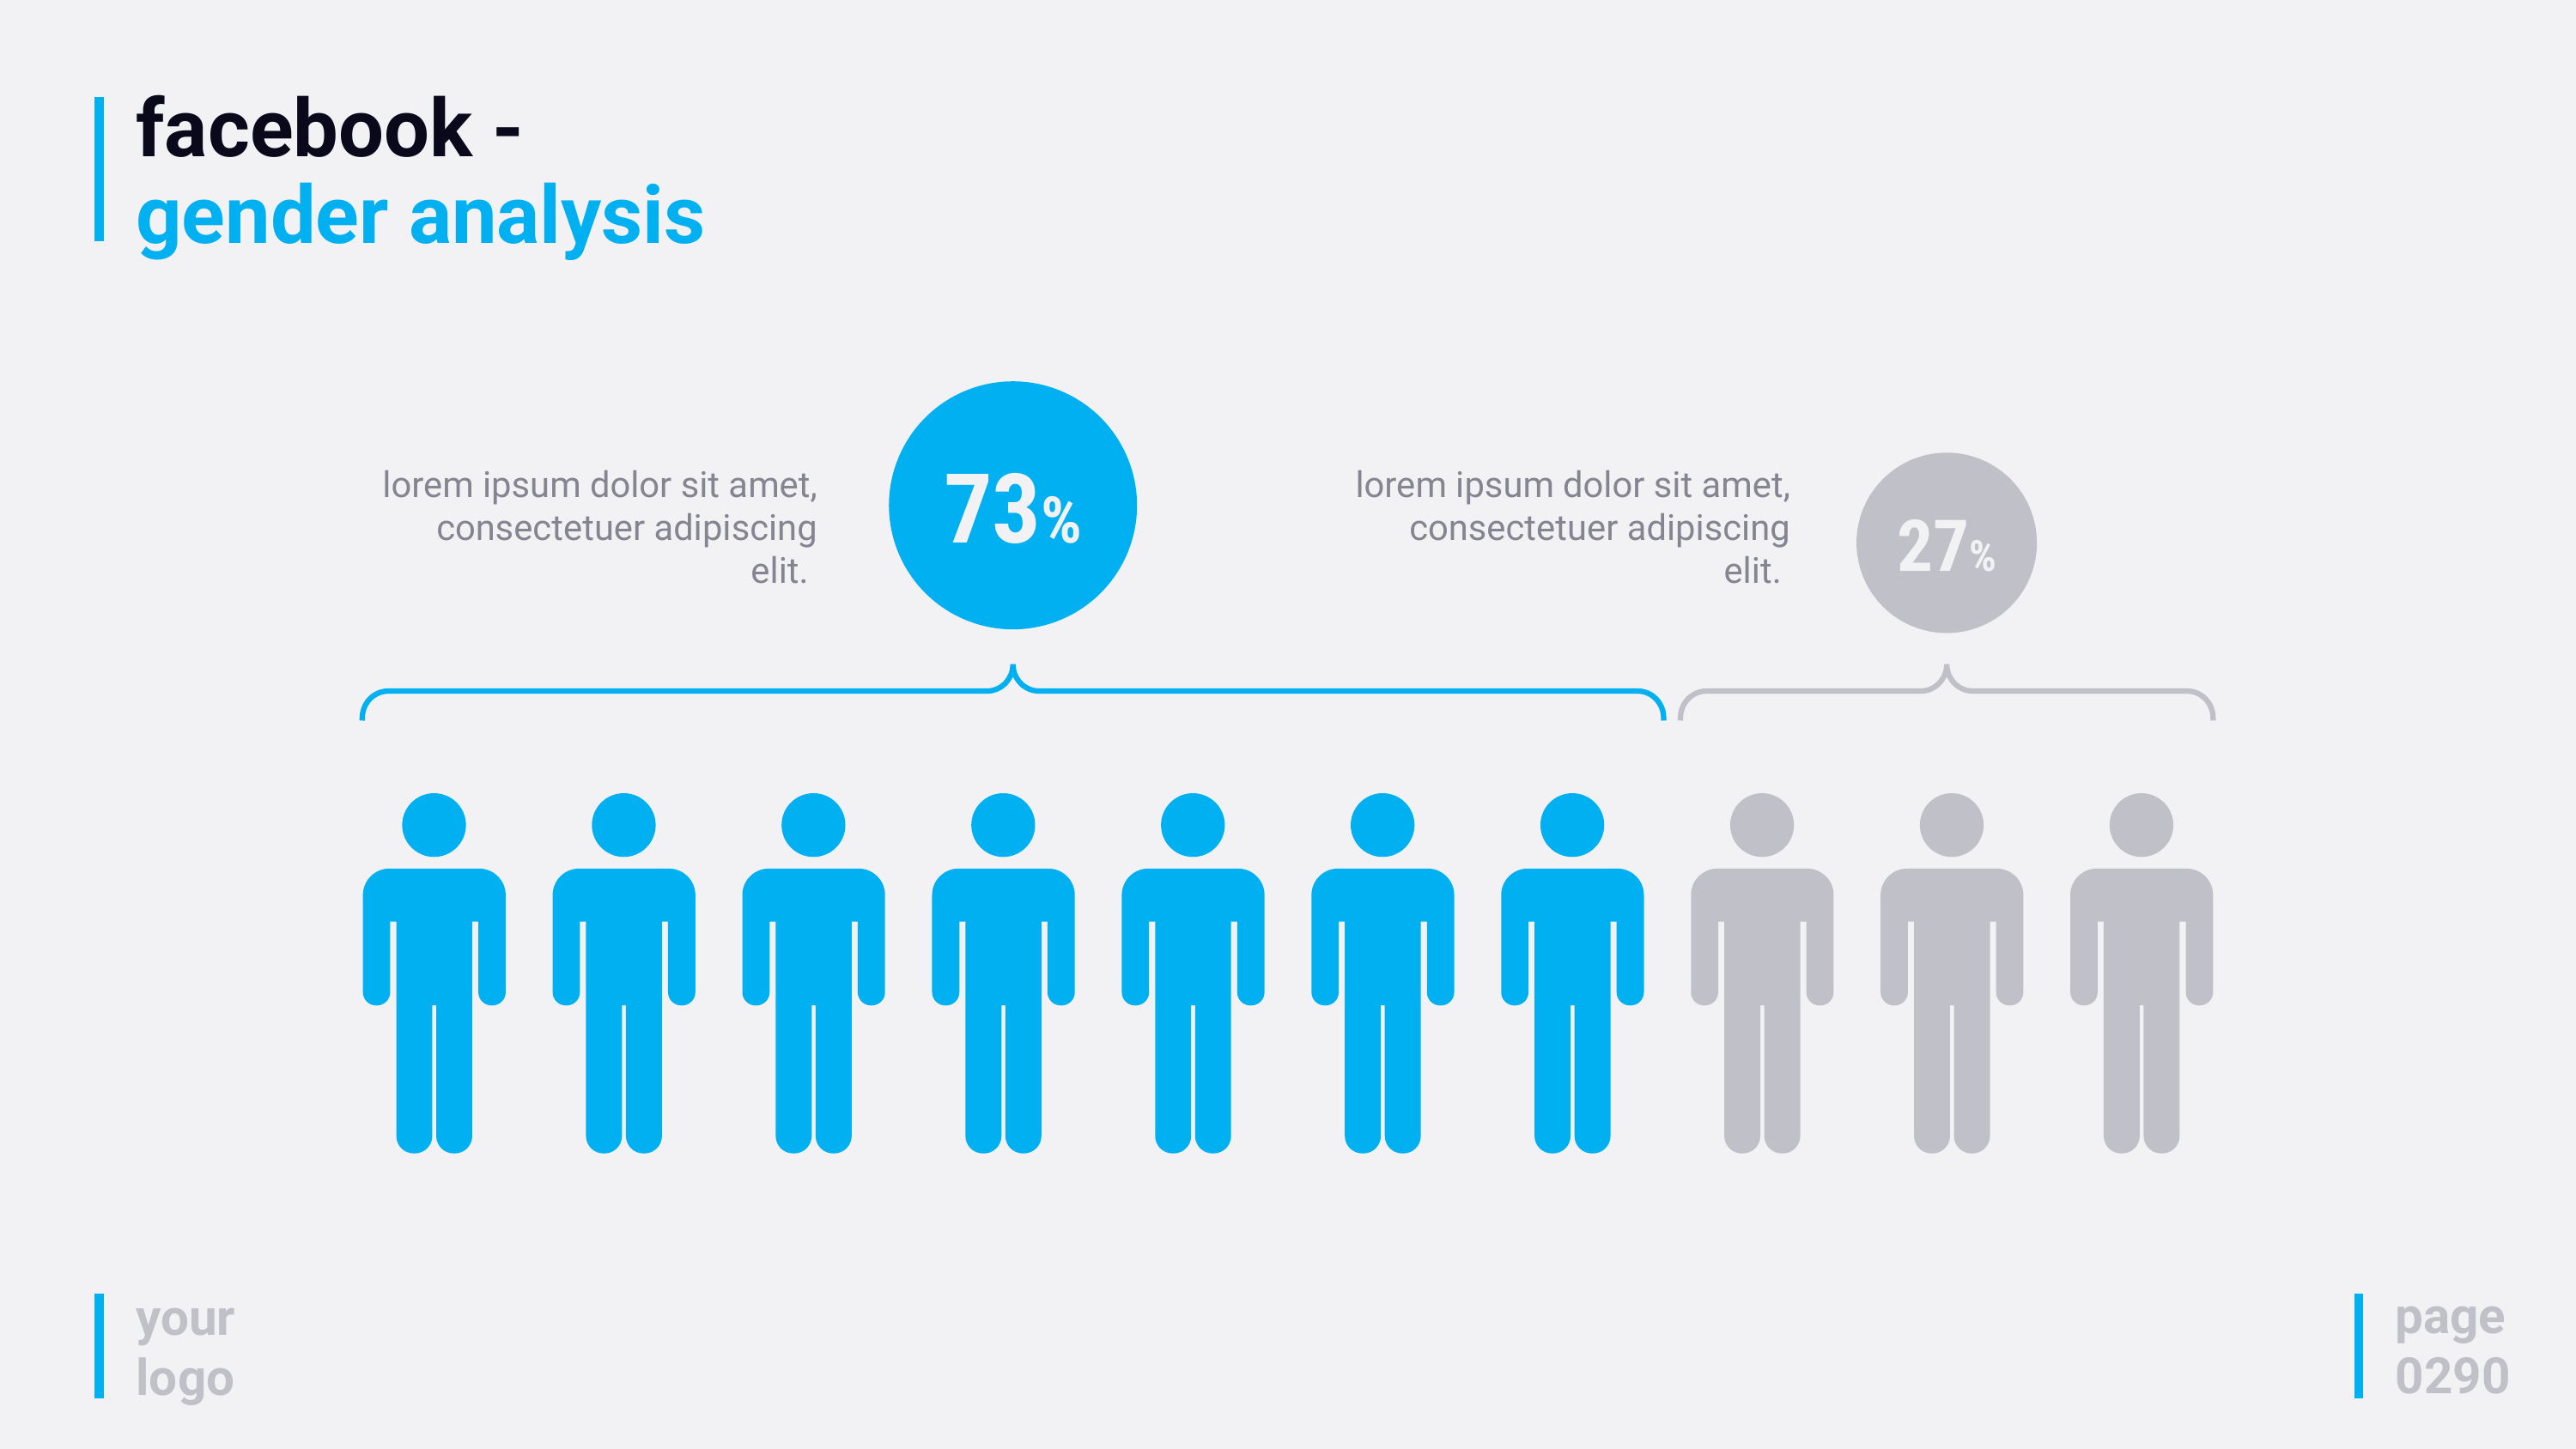

# facebook - gender analysis

73%
lorem ipsum dolor sit amet, consectetuer adipiscing elit.

27%
lorem ipsum dolor sit amet, consectetuer adipiscing elit.

page
0290